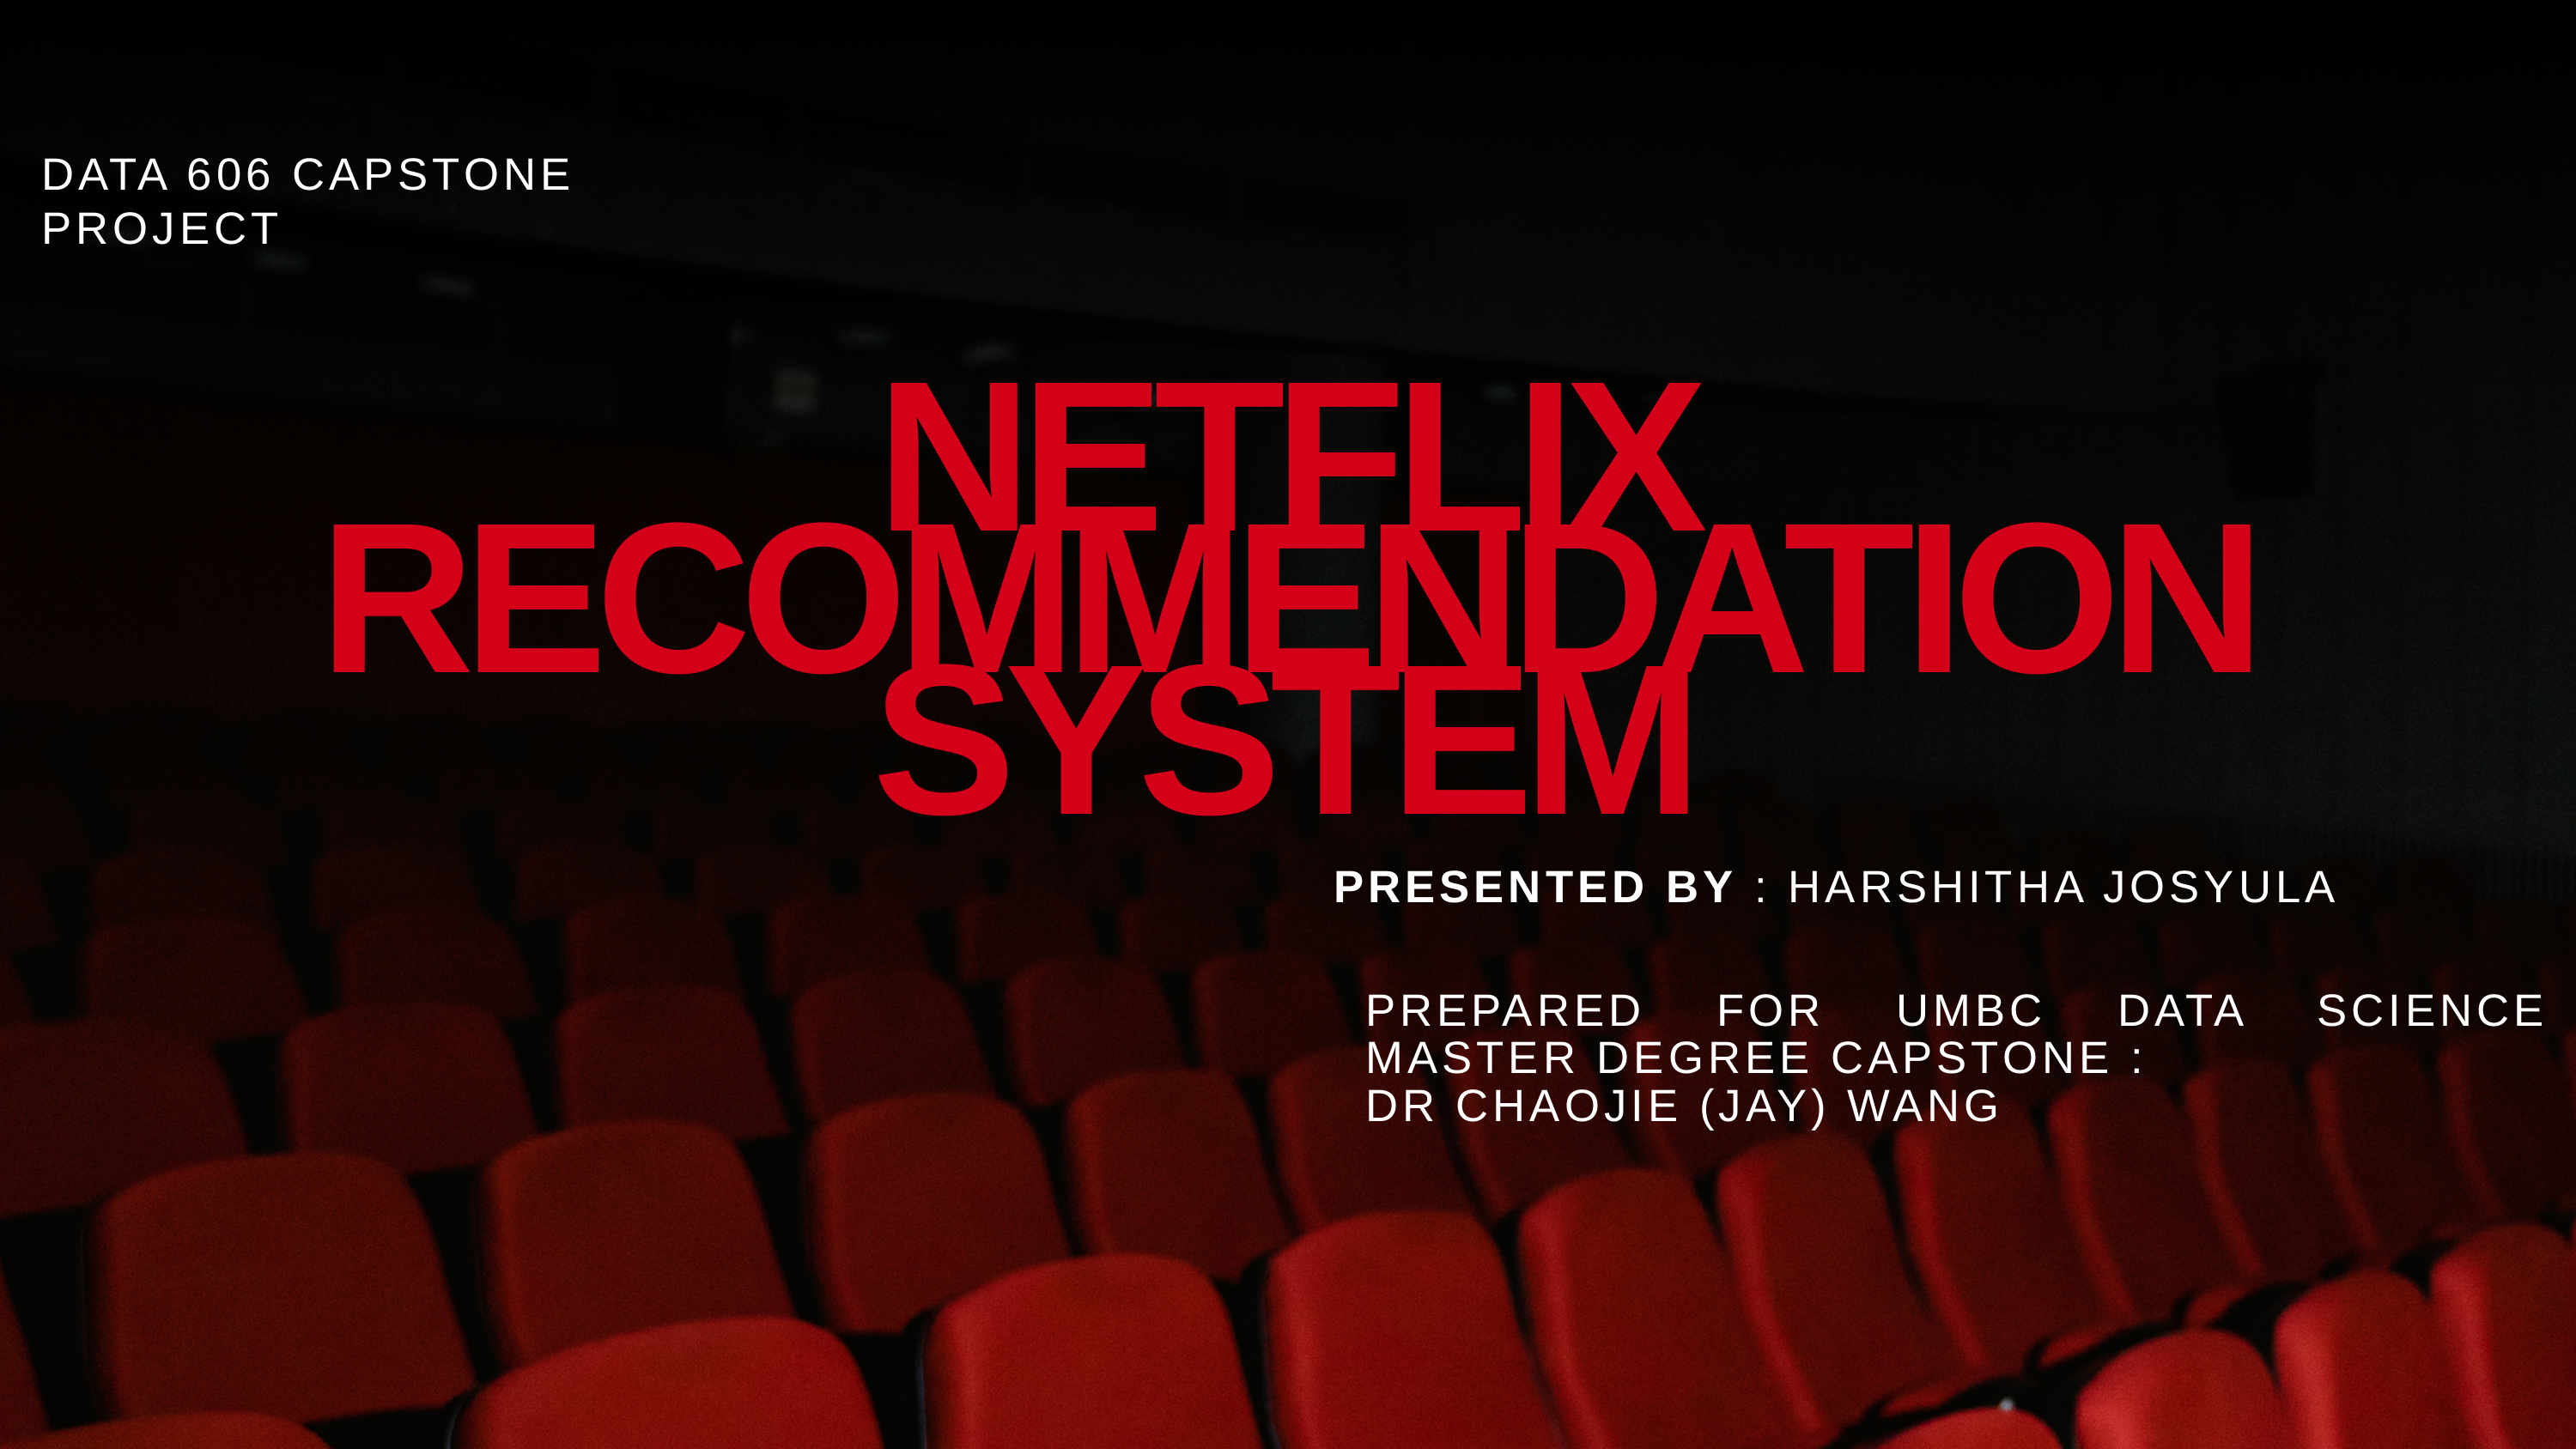

DATA 606 CAPSTONE PROJECT
NETFLIX RECOMMENDATION SYSTEM
PRESENTED BY : HARSHITHA JOSYULA
PREPARED FOR UMBC DATA SCIENCE MASTER DEGREE CAPSTONE :
DR CHAOJIE (JAY) WANG